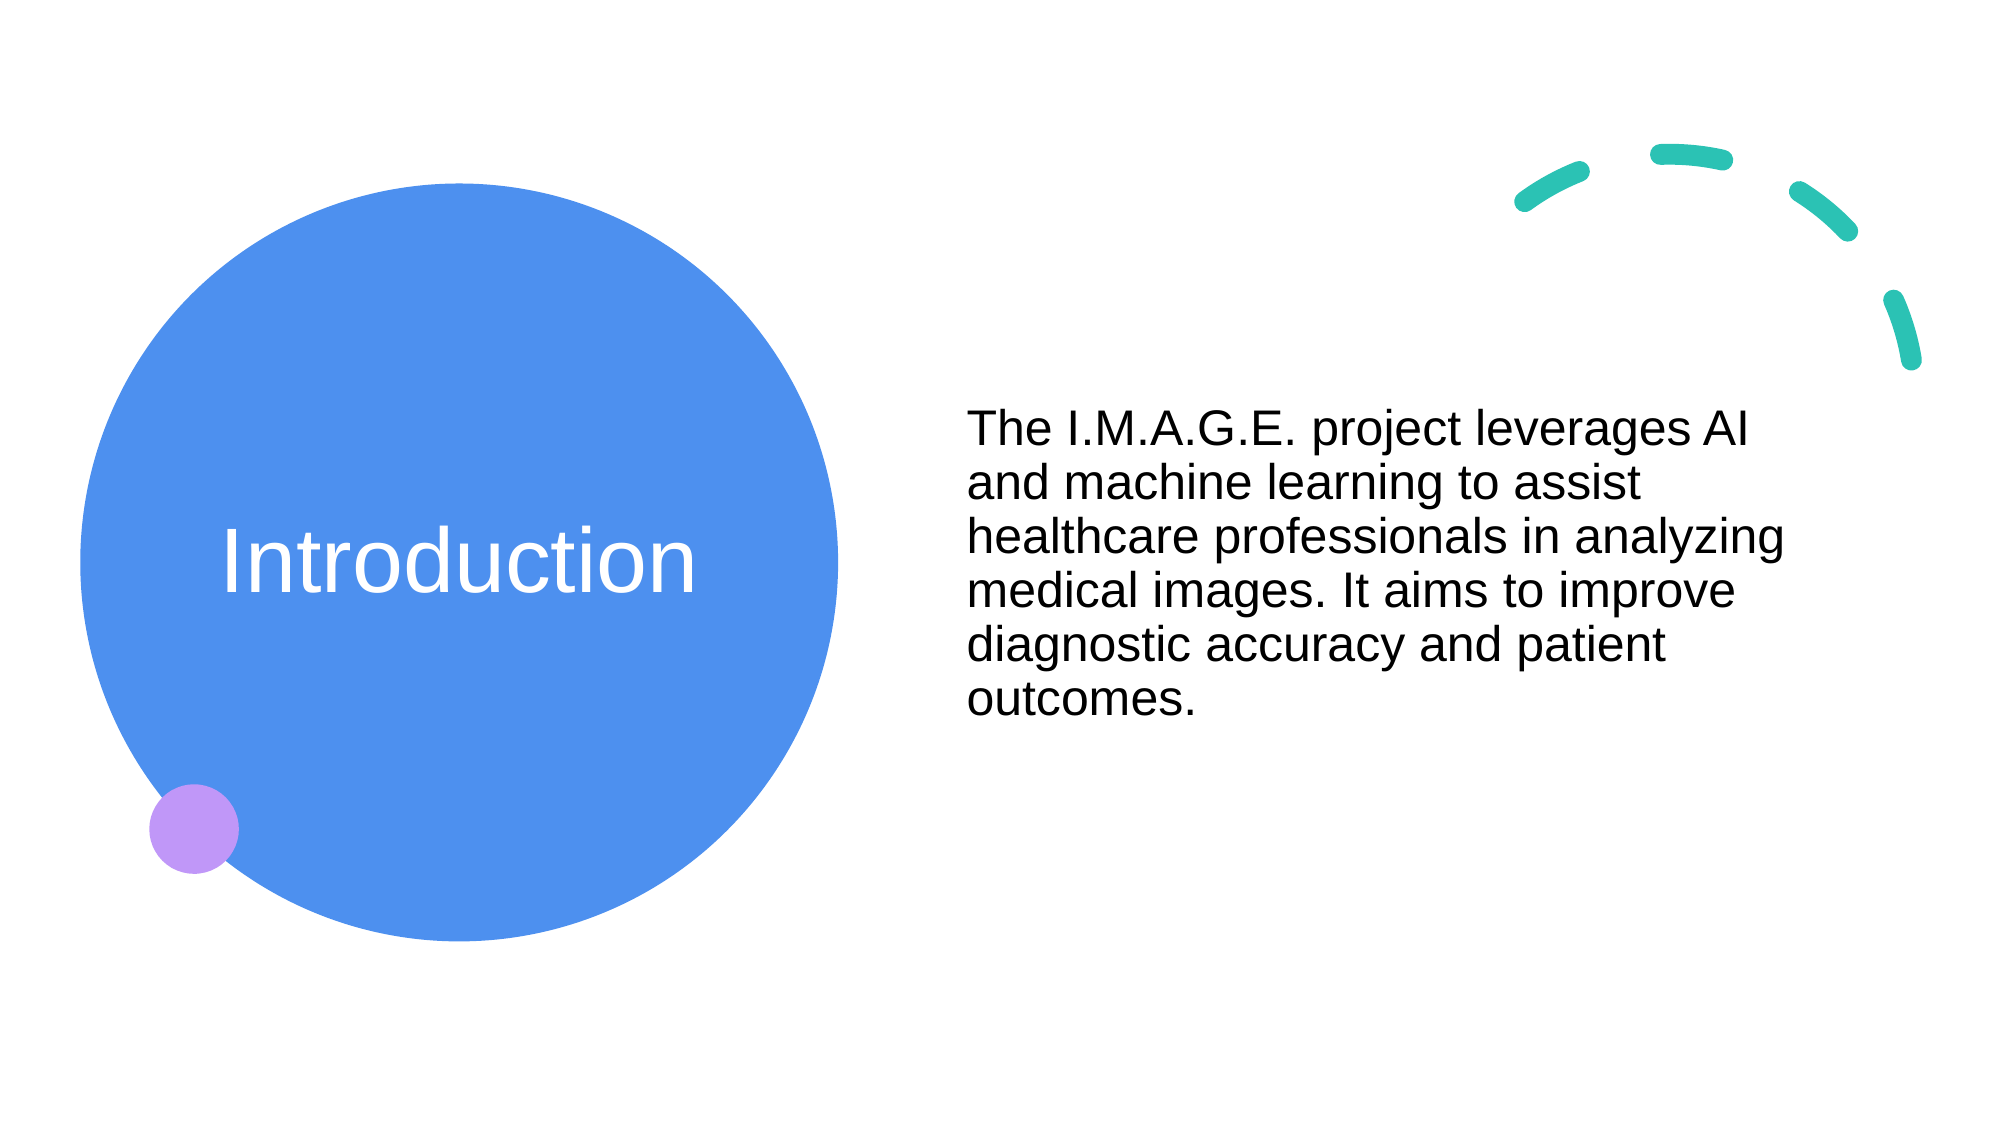

The I.M.A.G.E. project leverages AI and machine learning to assist healthcare professionals in analyzing medical images. It aims to improve diagnostic accuracy and patient outcomes.
# Introduction